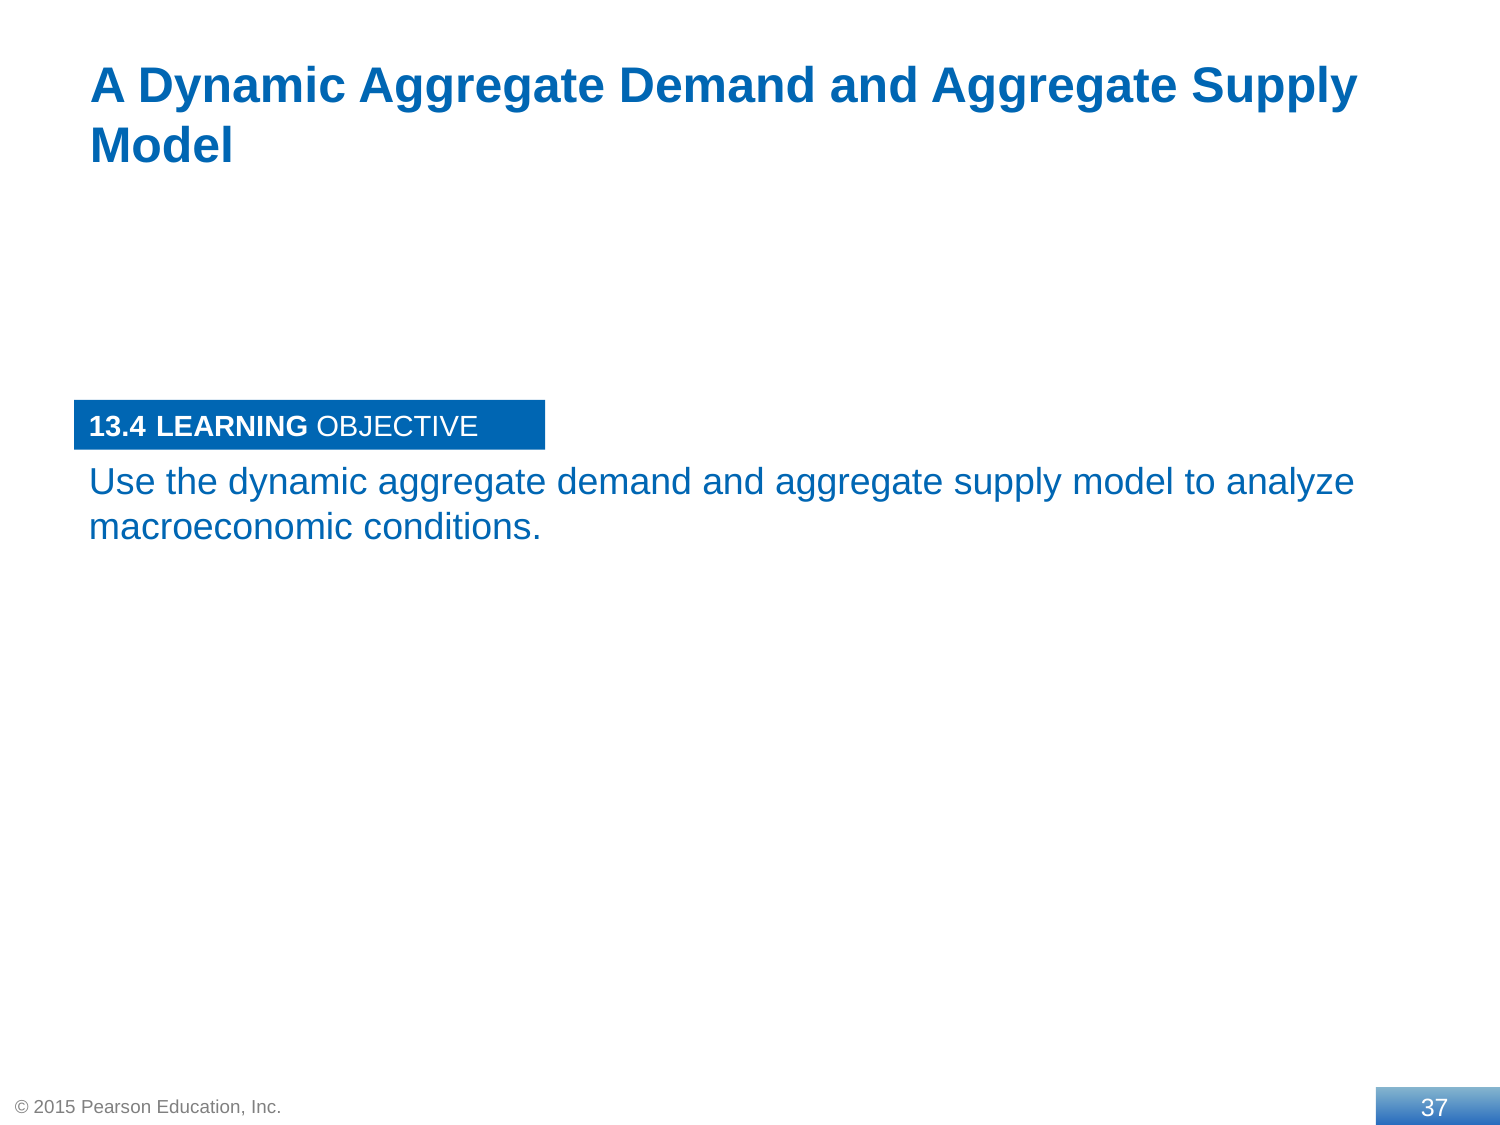

# A Dynamic Aggregate Demand and Aggregate Supply Model
13.4
Use the dynamic aggregate demand and aggregate supply model to analyze macroeconomic conditions.